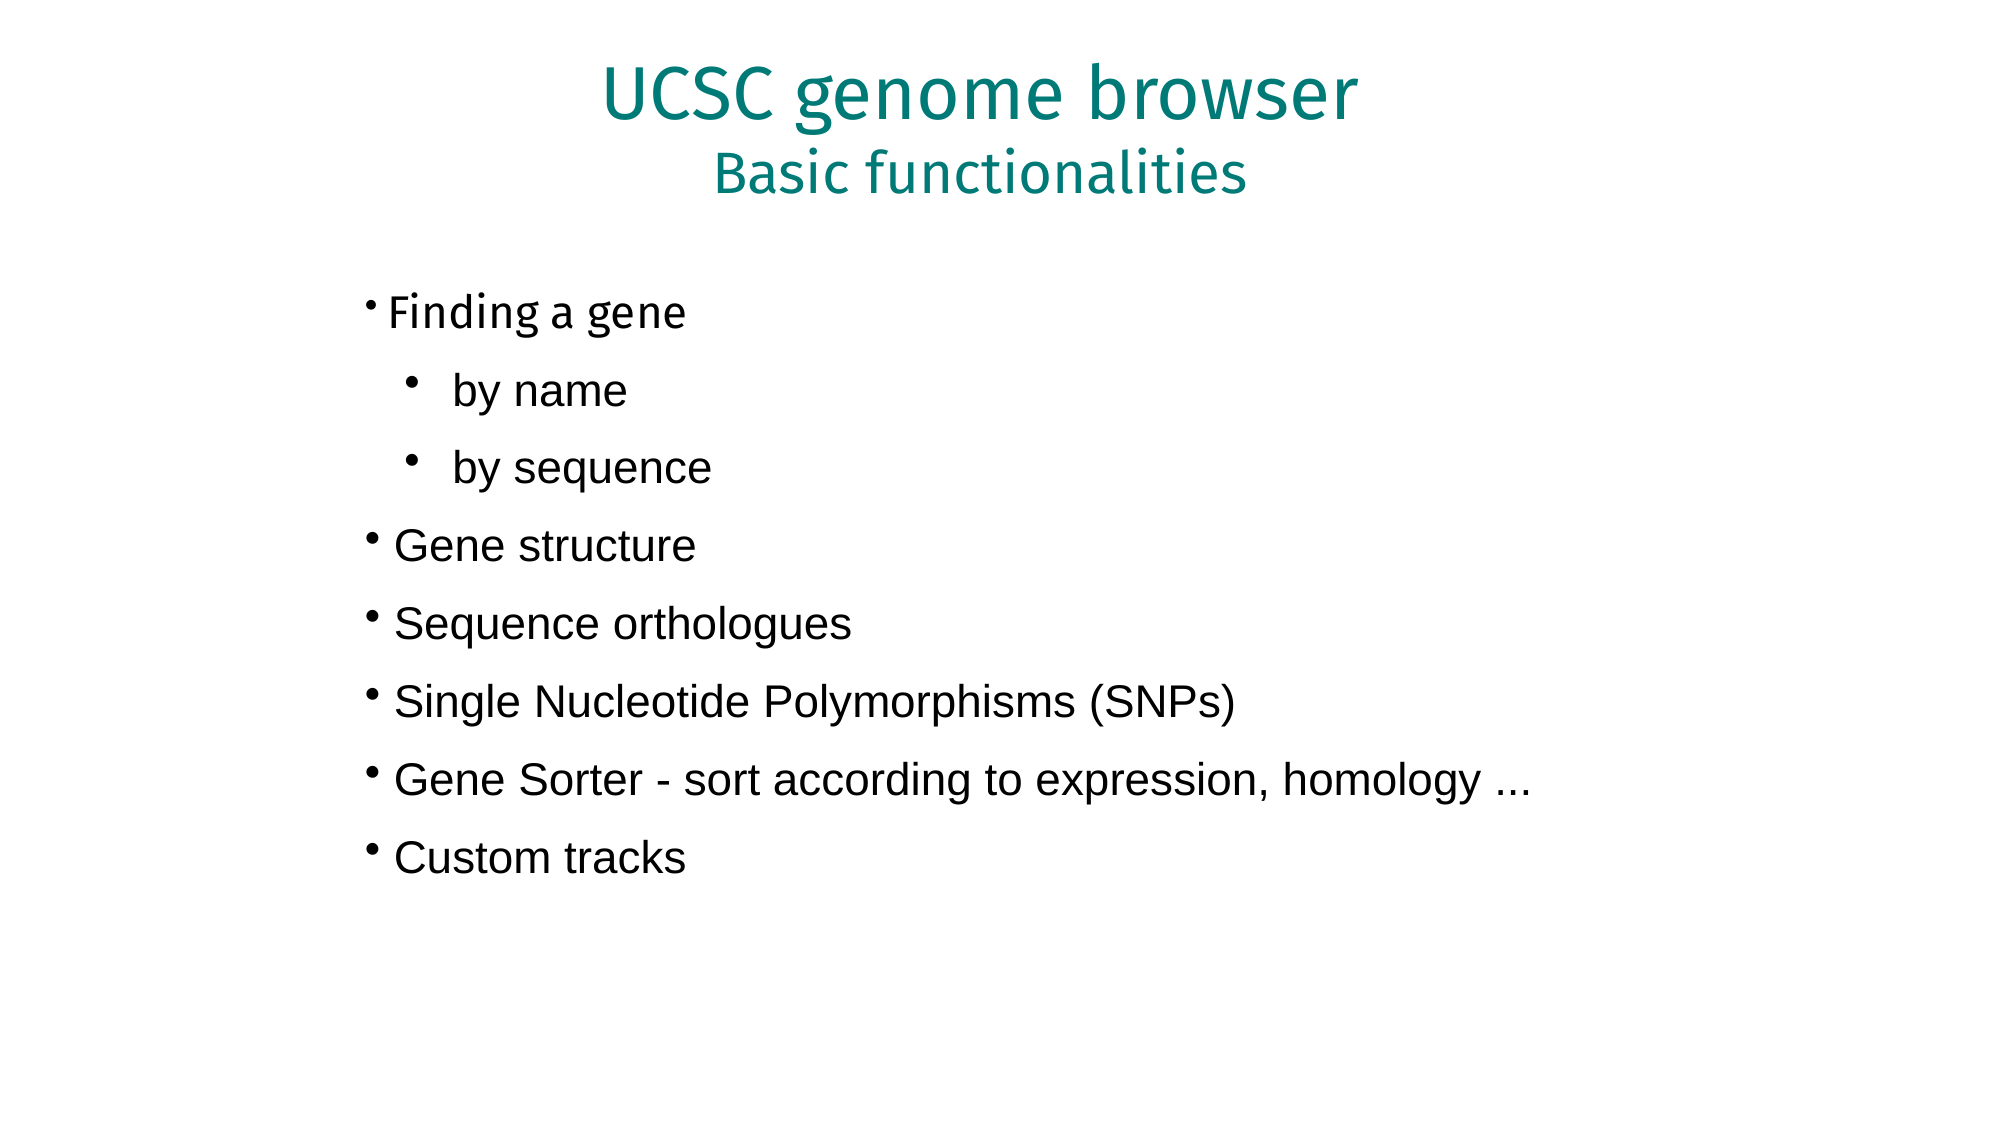

UCSC genome browser
Basic functionalities
 Finding a gene
 by name
 by sequence
 Gene structure
 Sequence orthologues
 Single Nucleotide Polymorphisms (SNPs)
 Gene Sorter - sort according to expression, homology ...
 Custom tracks